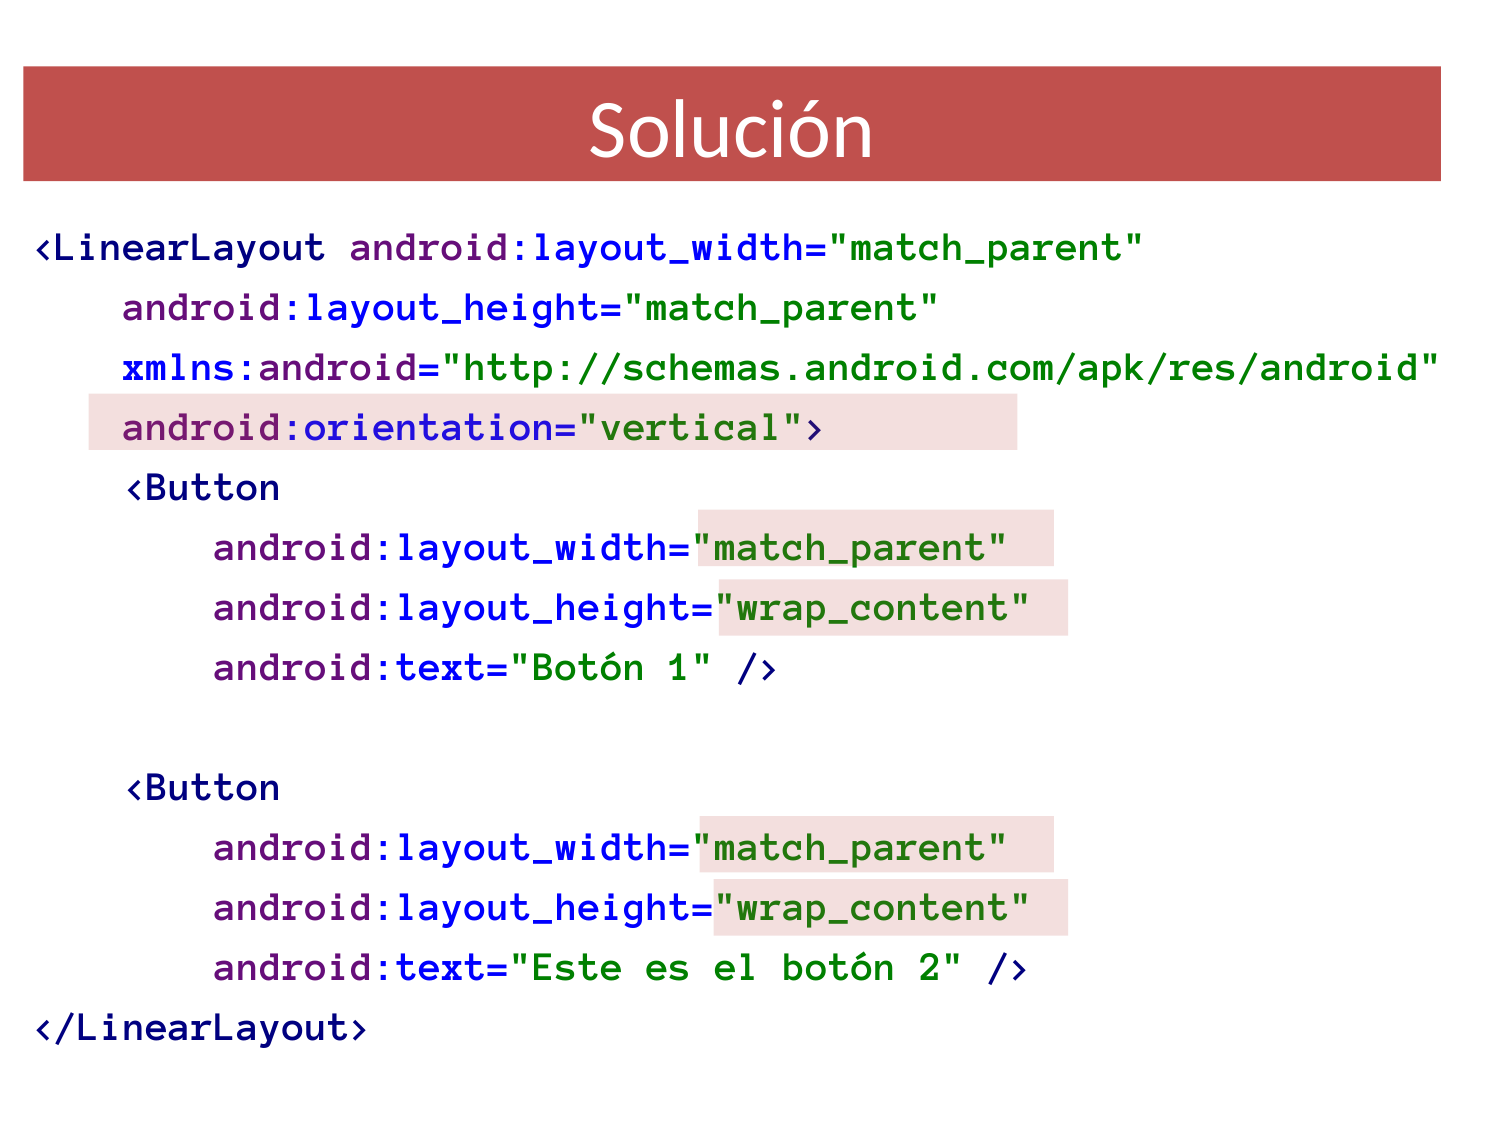

Solución
<LinearLayout android:layout_width="match_parent"
    android:layout_height="match_parent"
    xmlns:android="http://schemas.android.com/apk/res/android"
    android:orientation="vertical">
    <Button
        android:layout_width="match_parent"
        android:layout_height="wrap_content"
        android:text="Botón 1" />
    <Button
        android:layout_width="match_parent"
        android:layout_height="wrap_content"
        android:text="Este es el botón 2" />
</LinearLayout>